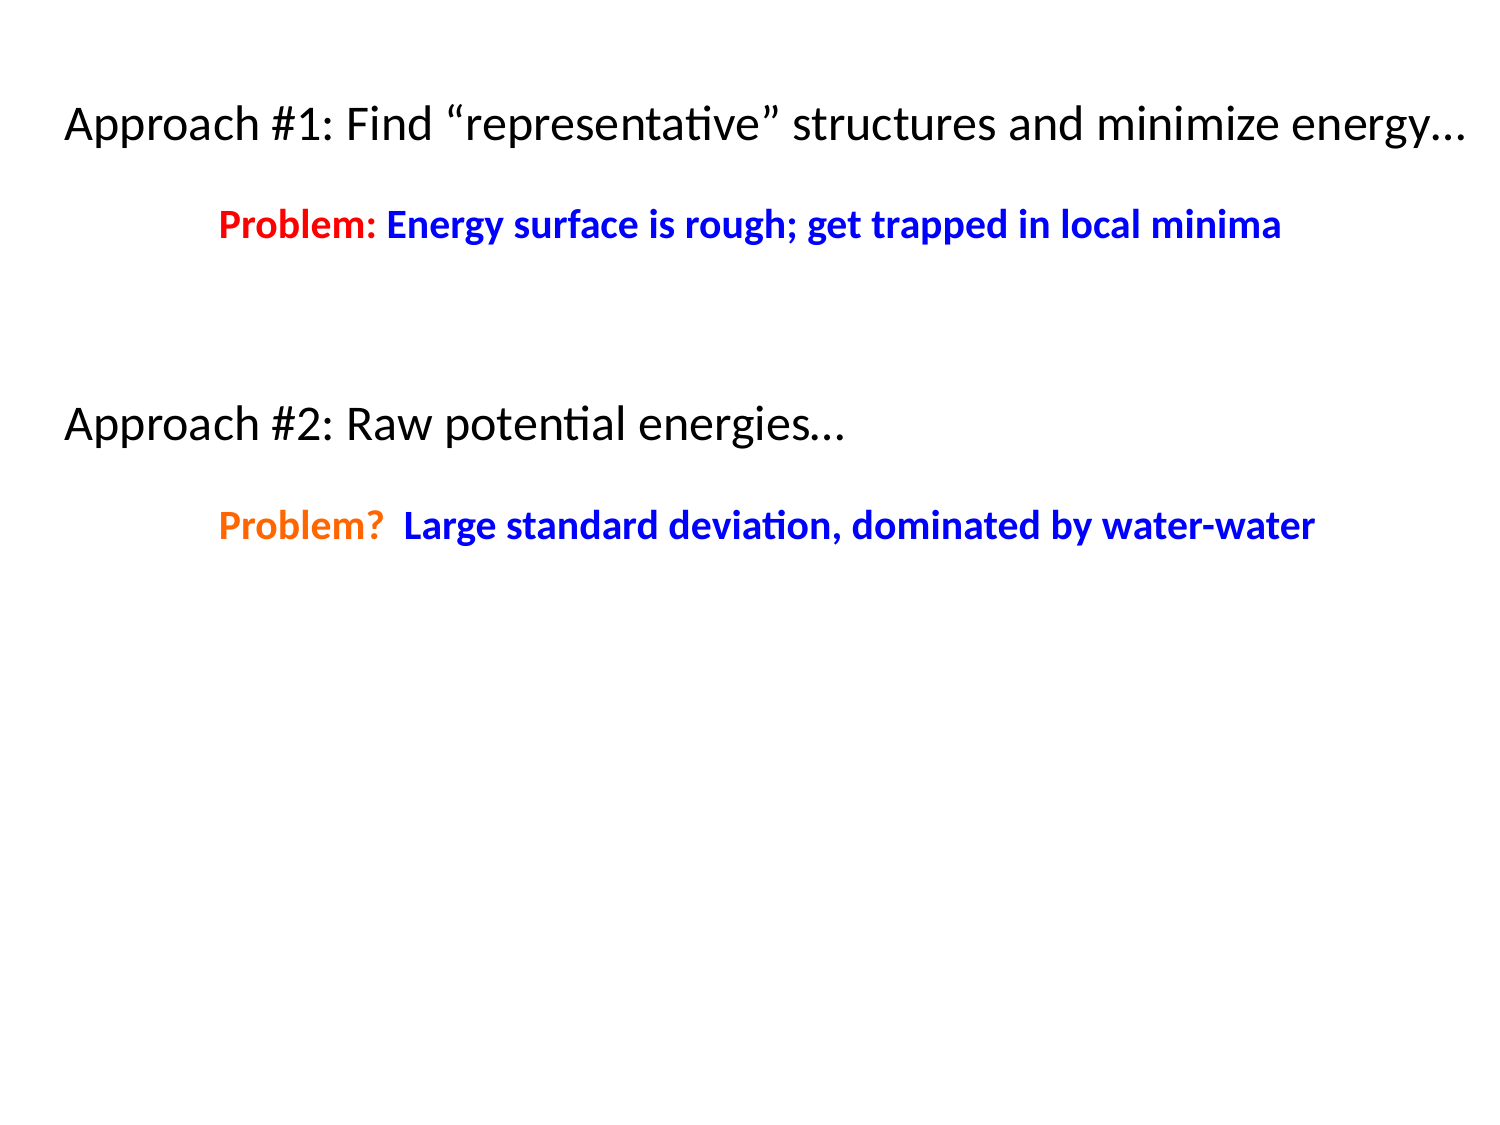

Approach #1: Find “representative” structures and minimize energy…

Approach #2: Raw potential energies…
Problem: Energy surface is rough; get trapped in local minima

Problem?  Large standard deviation, dominated by water-water